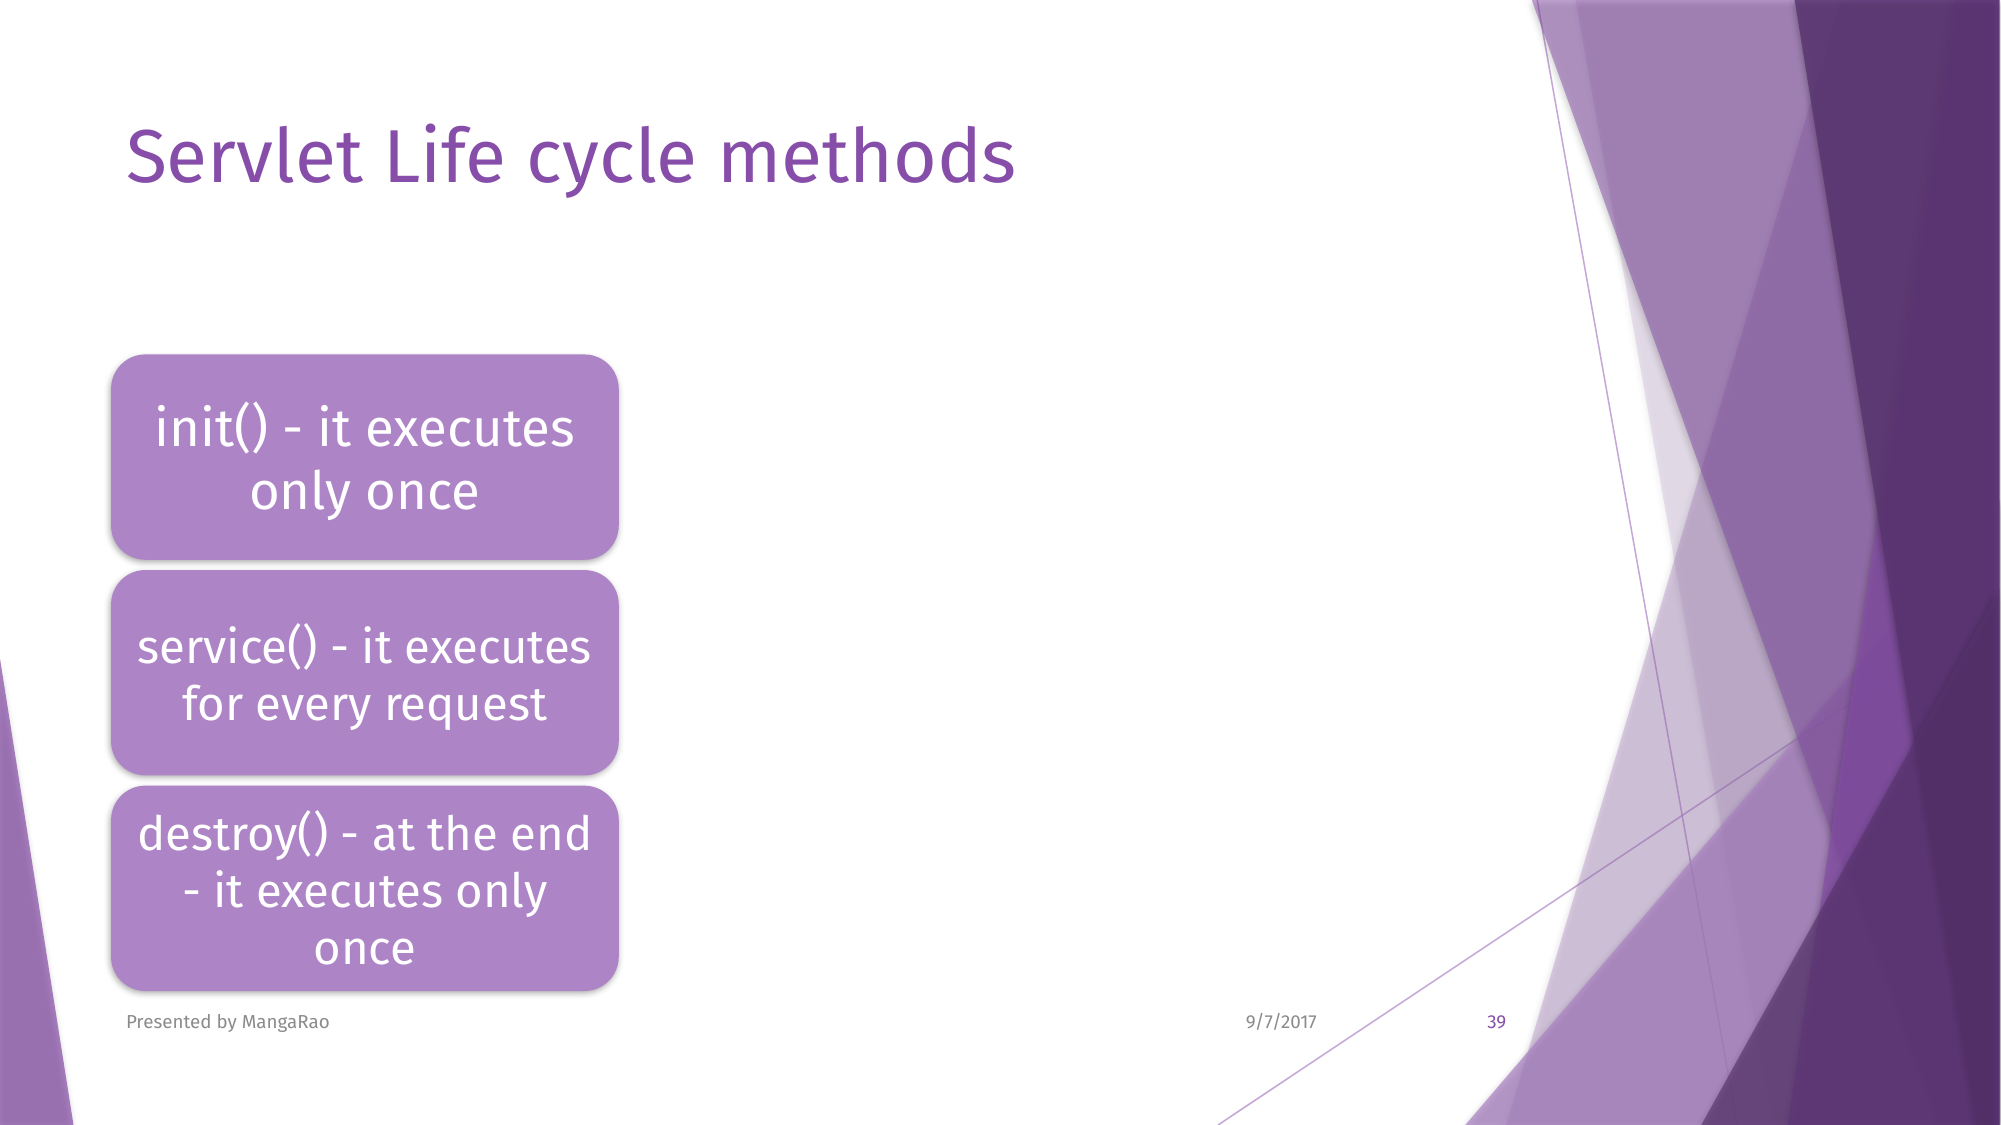

# Servlet Life cycle methods
init() - it executes only once
service() - it executes for every request
destroy() - at the end - it executes only once
Presented by MangaRao
9/7/2017
39